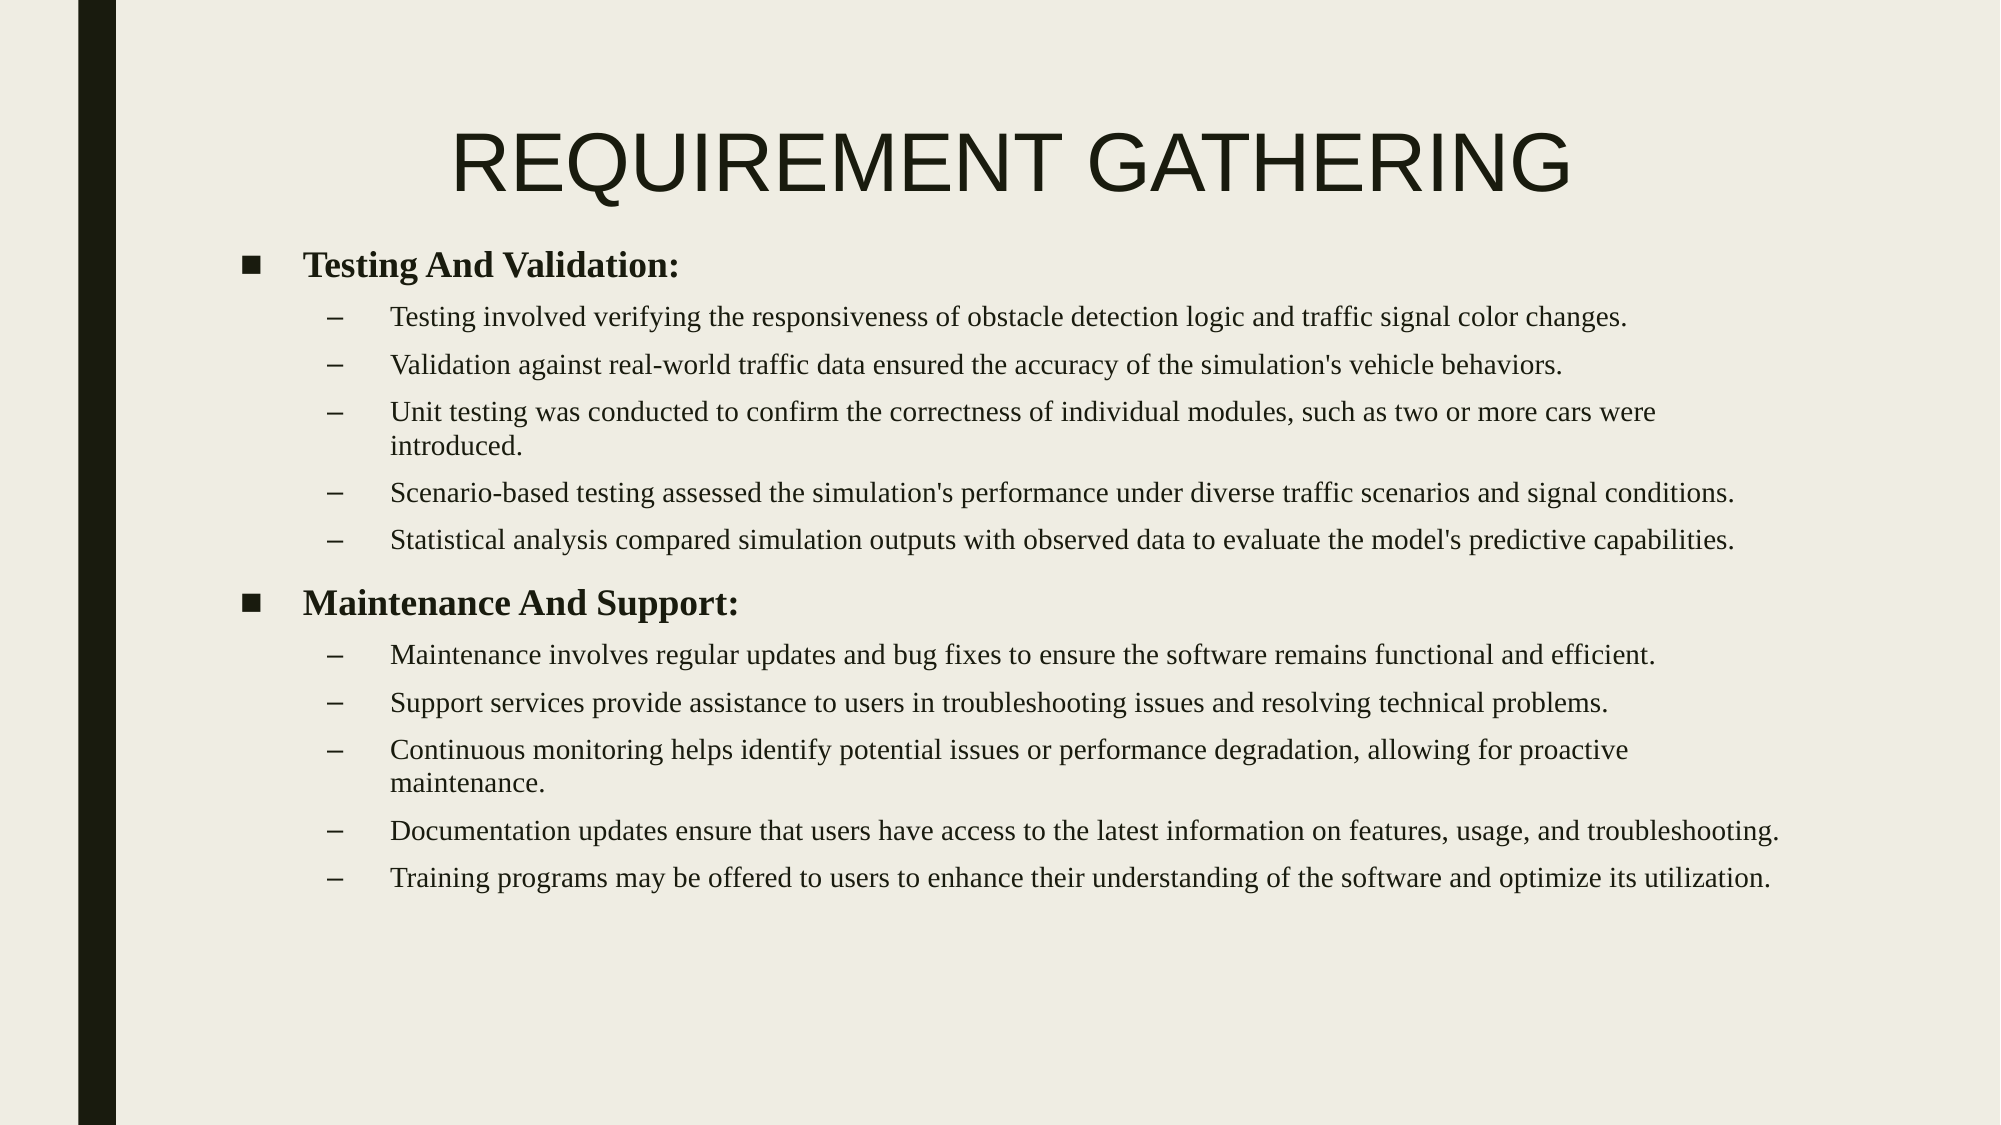

# REQUIREMENT GATHERING
Testing And Validation:
Testing involved verifying the responsiveness of obstacle detection logic and traffic signal color changes.
Validation against real-world traffic data ensured the accuracy of the simulation's vehicle behaviors.
Unit testing was conducted to confirm the correctness of individual modules, such as two or more cars were introduced.
Scenario-based testing assessed the simulation's performance under diverse traffic scenarios and signal conditions.
Statistical analysis compared simulation outputs with observed data to evaluate the model's predictive capabilities.
Maintenance And Support:
Maintenance involves regular updates and bug fixes to ensure the software remains functional and efficient.
Support services provide assistance to users in troubleshooting issues and resolving technical problems.
Continuous monitoring helps identify potential issues or performance degradation, allowing for proactive maintenance.
Documentation updates ensure that users have access to the latest information on features, usage, and troubleshooting.
Training programs may be offered to users to enhance their understanding of the software and optimize its utilization.